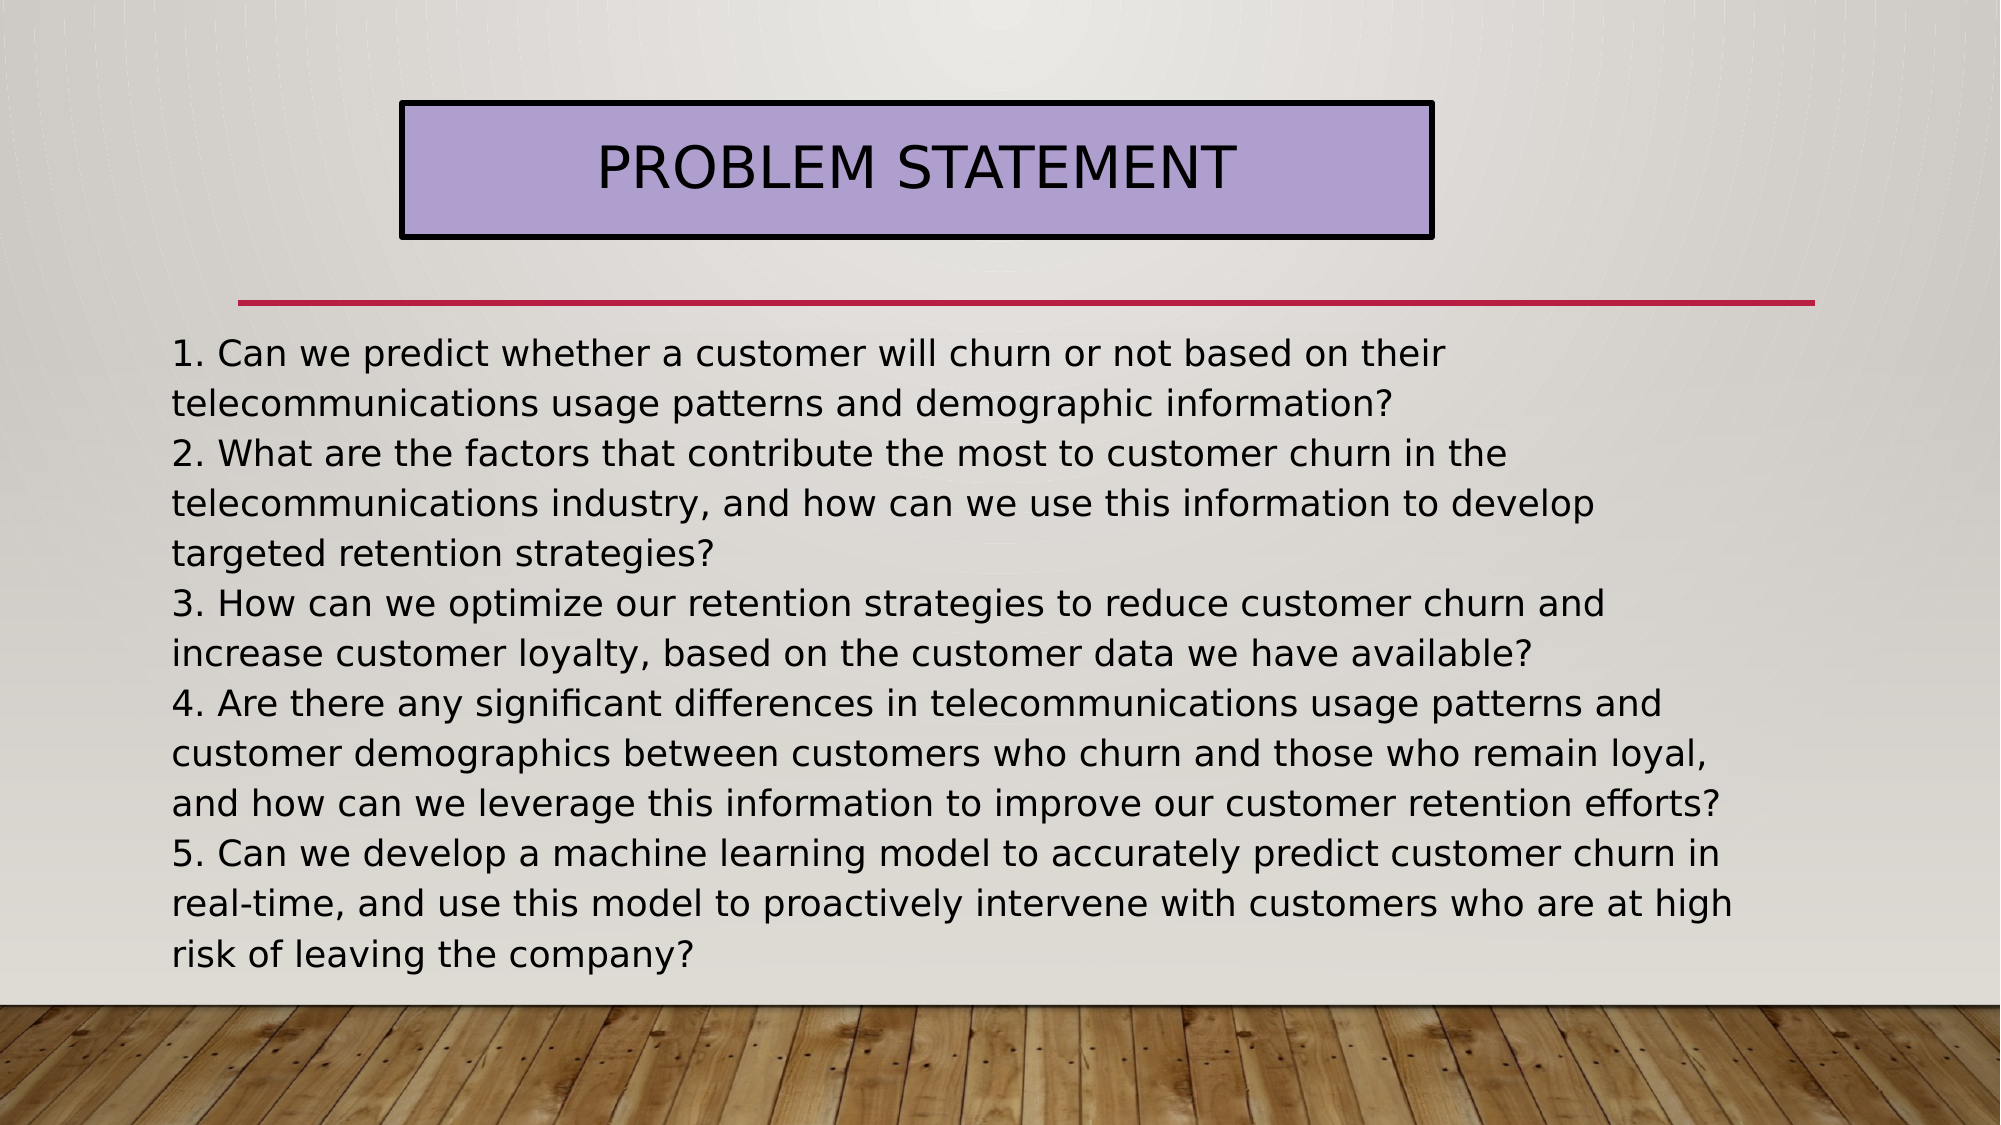

# Problem statement
1. Can we predict whether a customer will churn or not based on their telecommunications usage patterns and demographic information?
2. What are the factors that contribute the most to customer churn in the telecommunications industry, and how can we use this information to develop targeted retention strategies?
3. How can we optimize our retention strategies to reduce customer churn and increase customer loyalty, based on the customer data we have available?
4. Are there any significant differences in telecommunications usage patterns and customer demographics between customers who churn and those who remain loyal, and how can we leverage this information to improve our customer retention efforts?
5. Can we develop a machine learning model to accurately predict customer churn in real-time, and use this model to proactively intervene with customers who are at high risk of leaving the company?